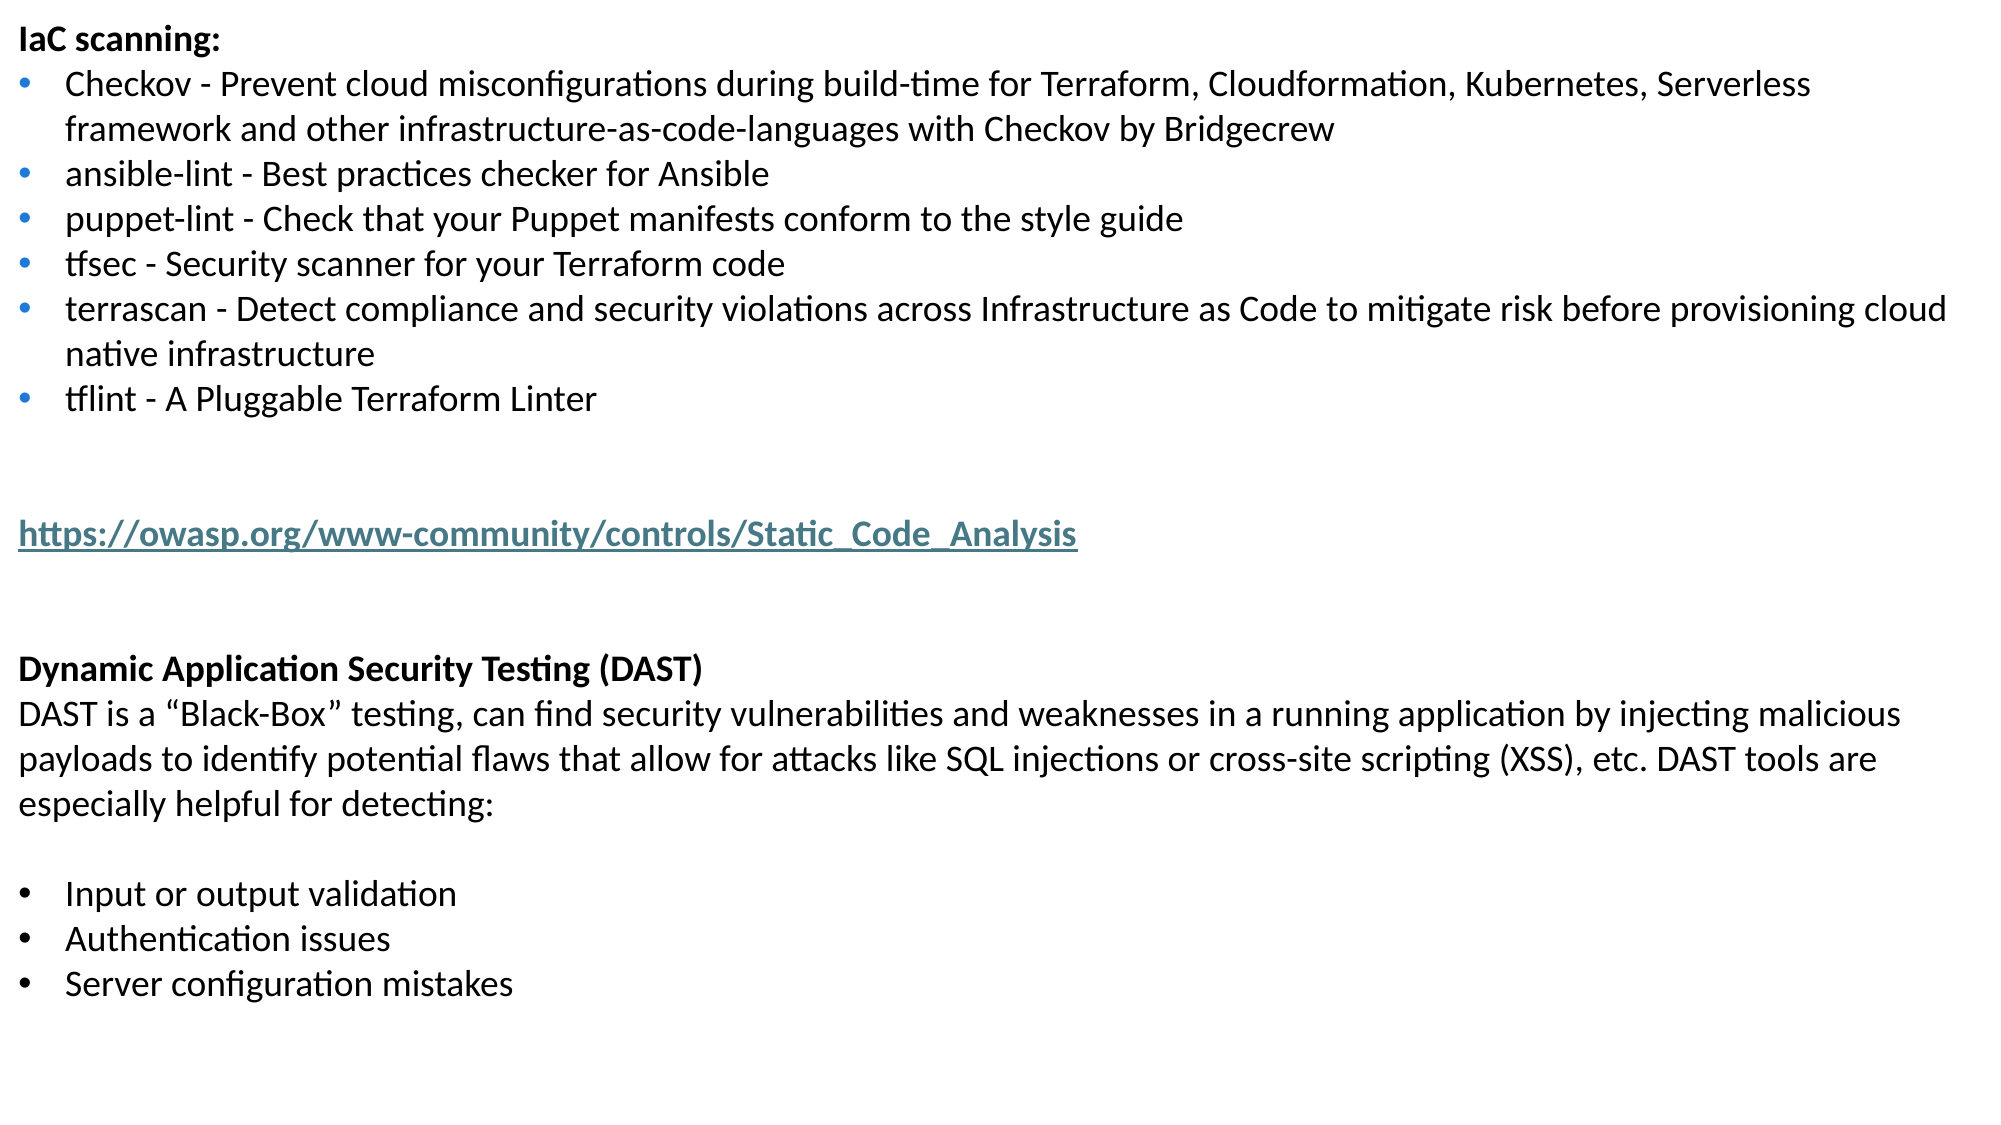

IaC scanning:
Checkov - Prevent cloud misconfigurations during build-time for Terraform, Cloudformation, Kubernetes, Serverless framework and other infrastructure-as-code-languages with Checkov by Bridgecrew
ansible-lint - Best practices checker for Ansible
puppet-lint - Check that your Puppet manifests conform to the style guide
tfsec - Security scanner for your Terraform code
terrascan - Detect compliance and security violations across Infrastructure as Code to mitigate risk before provisioning cloud native infrastructure
tflint - A Pluggable Terraform Linter

https://owasp.org/www-community/controls/Static_Code_Analysis

Dynamic Application Security Testing (DAST)
DAST is a “Black-Box” testing, can find security vulnerabilities and weaknesses in a running application by injecting malicious payloads to identify potential flaws that allow for attacks like SQL injections or cross-site scripting (XSS), etc. DAST tools are especially helpful for detecting:

Input or output validation
Authentication issues
Server configuration mistakes